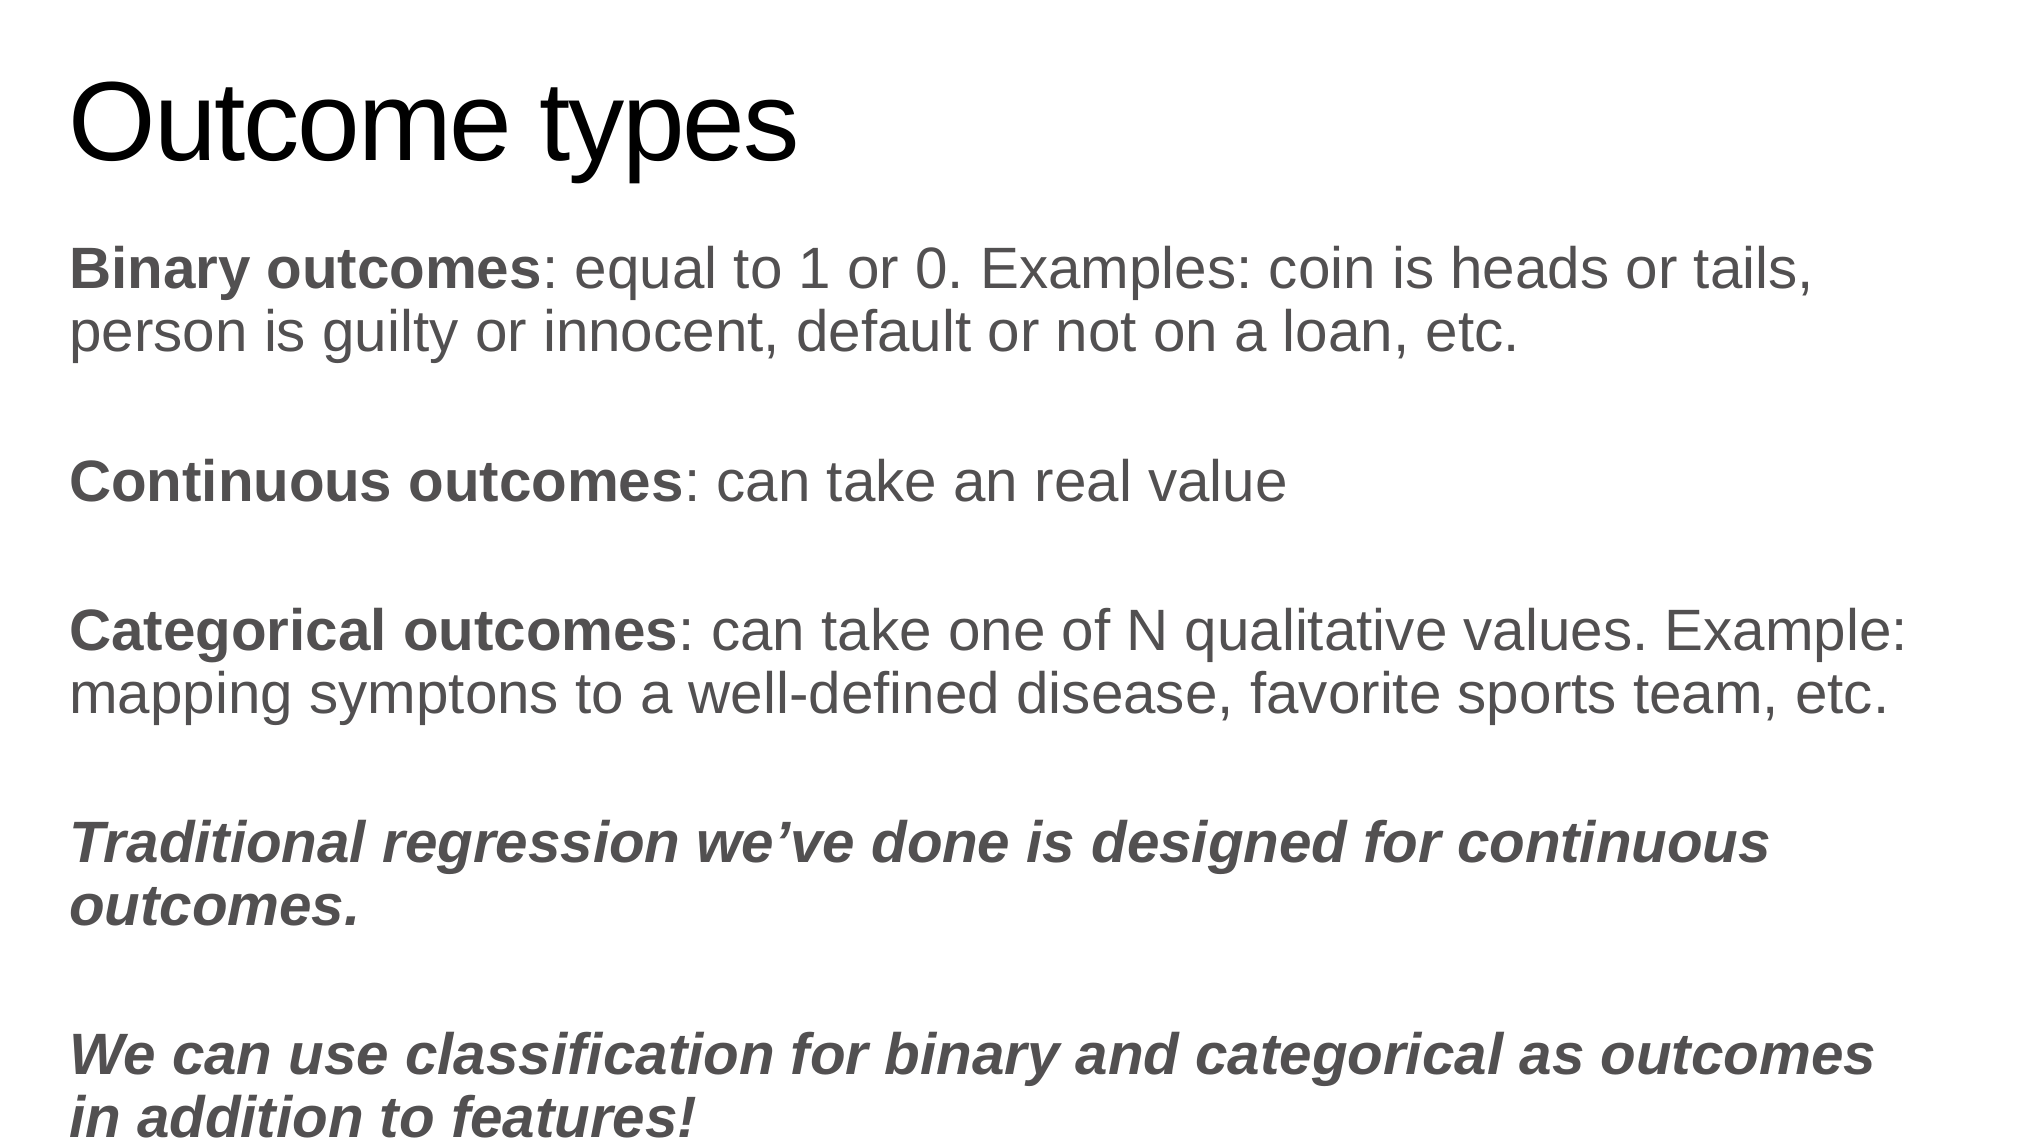

# Outcome types

Binary outcomes: equal to 1 or 0. Examples: coin is heads or tails, person is guilty or innocent, default or not on a loan, etc.

Continuous outcomes: can take an real value

Categorical outcomes: can take one of N qualitative values. Example: mapping symptons to a well-defined disease, favorite sports team, etc.

Traditional regression we’ve done is designed for continuous outcomes.

We can use classification for binary and categorical as outcomes in addition to features!